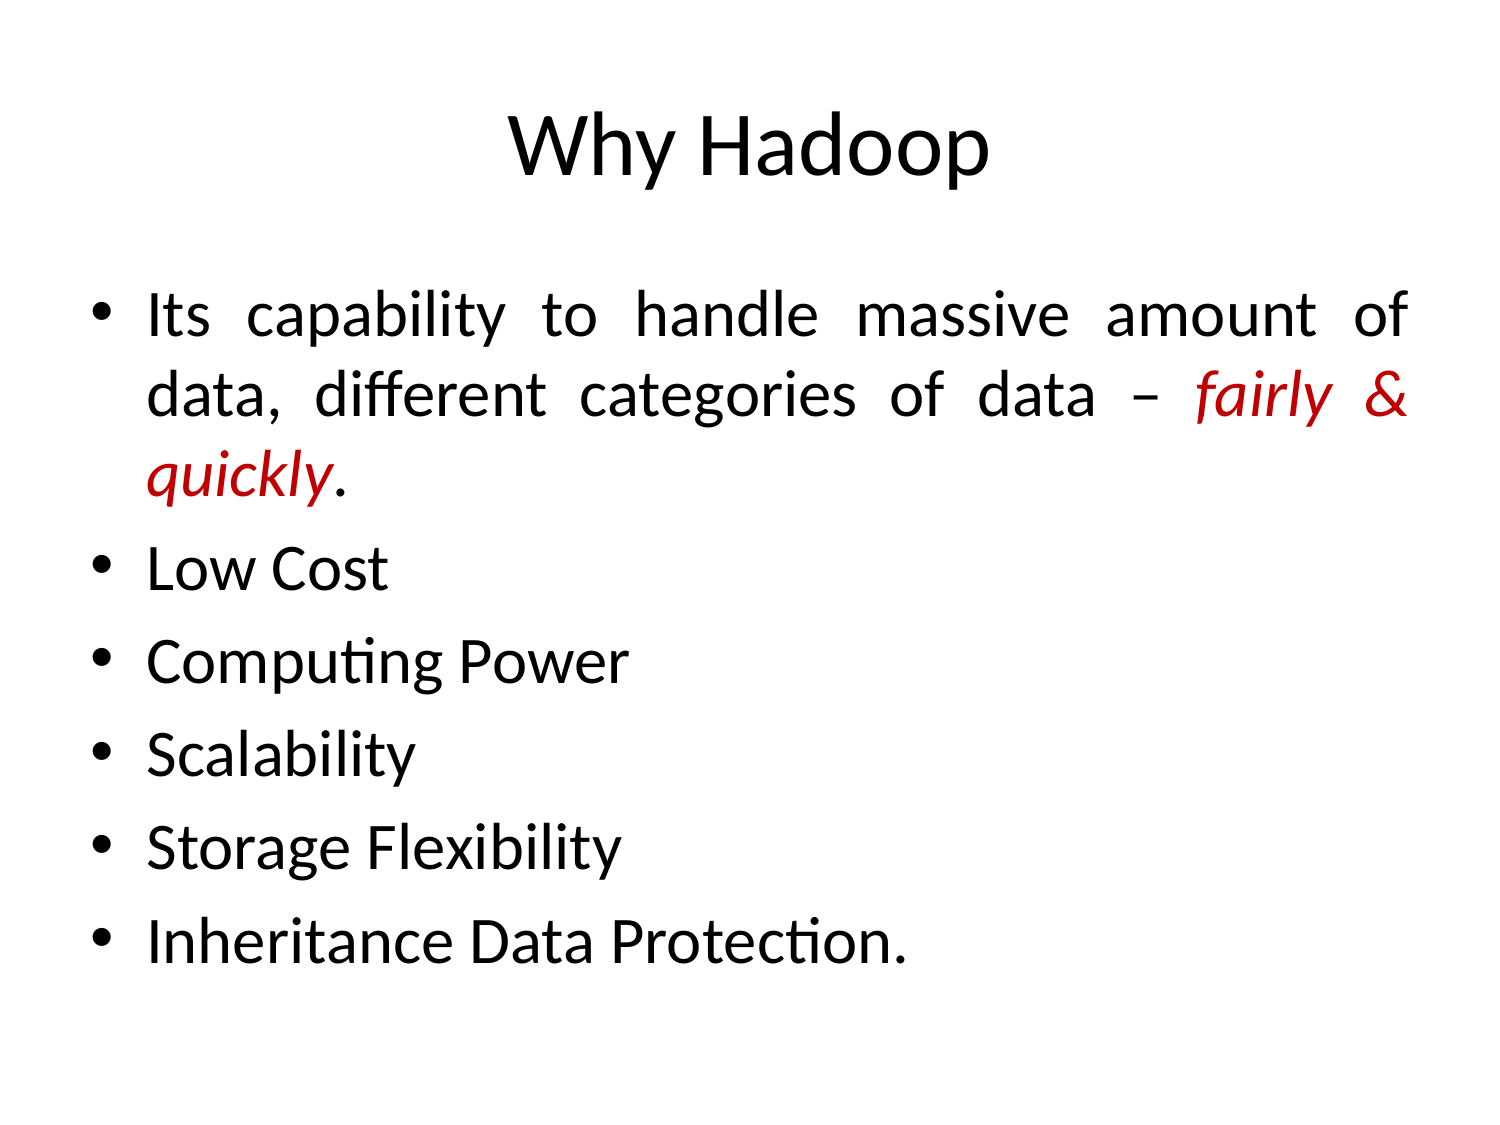

# Why Hadoop
Its capability to handle massive amount of data, different categories of data – fairly & quickly.
Low Cost
Computing Power
Scalability
Storage Flexibility
Inheritance Data Protection.